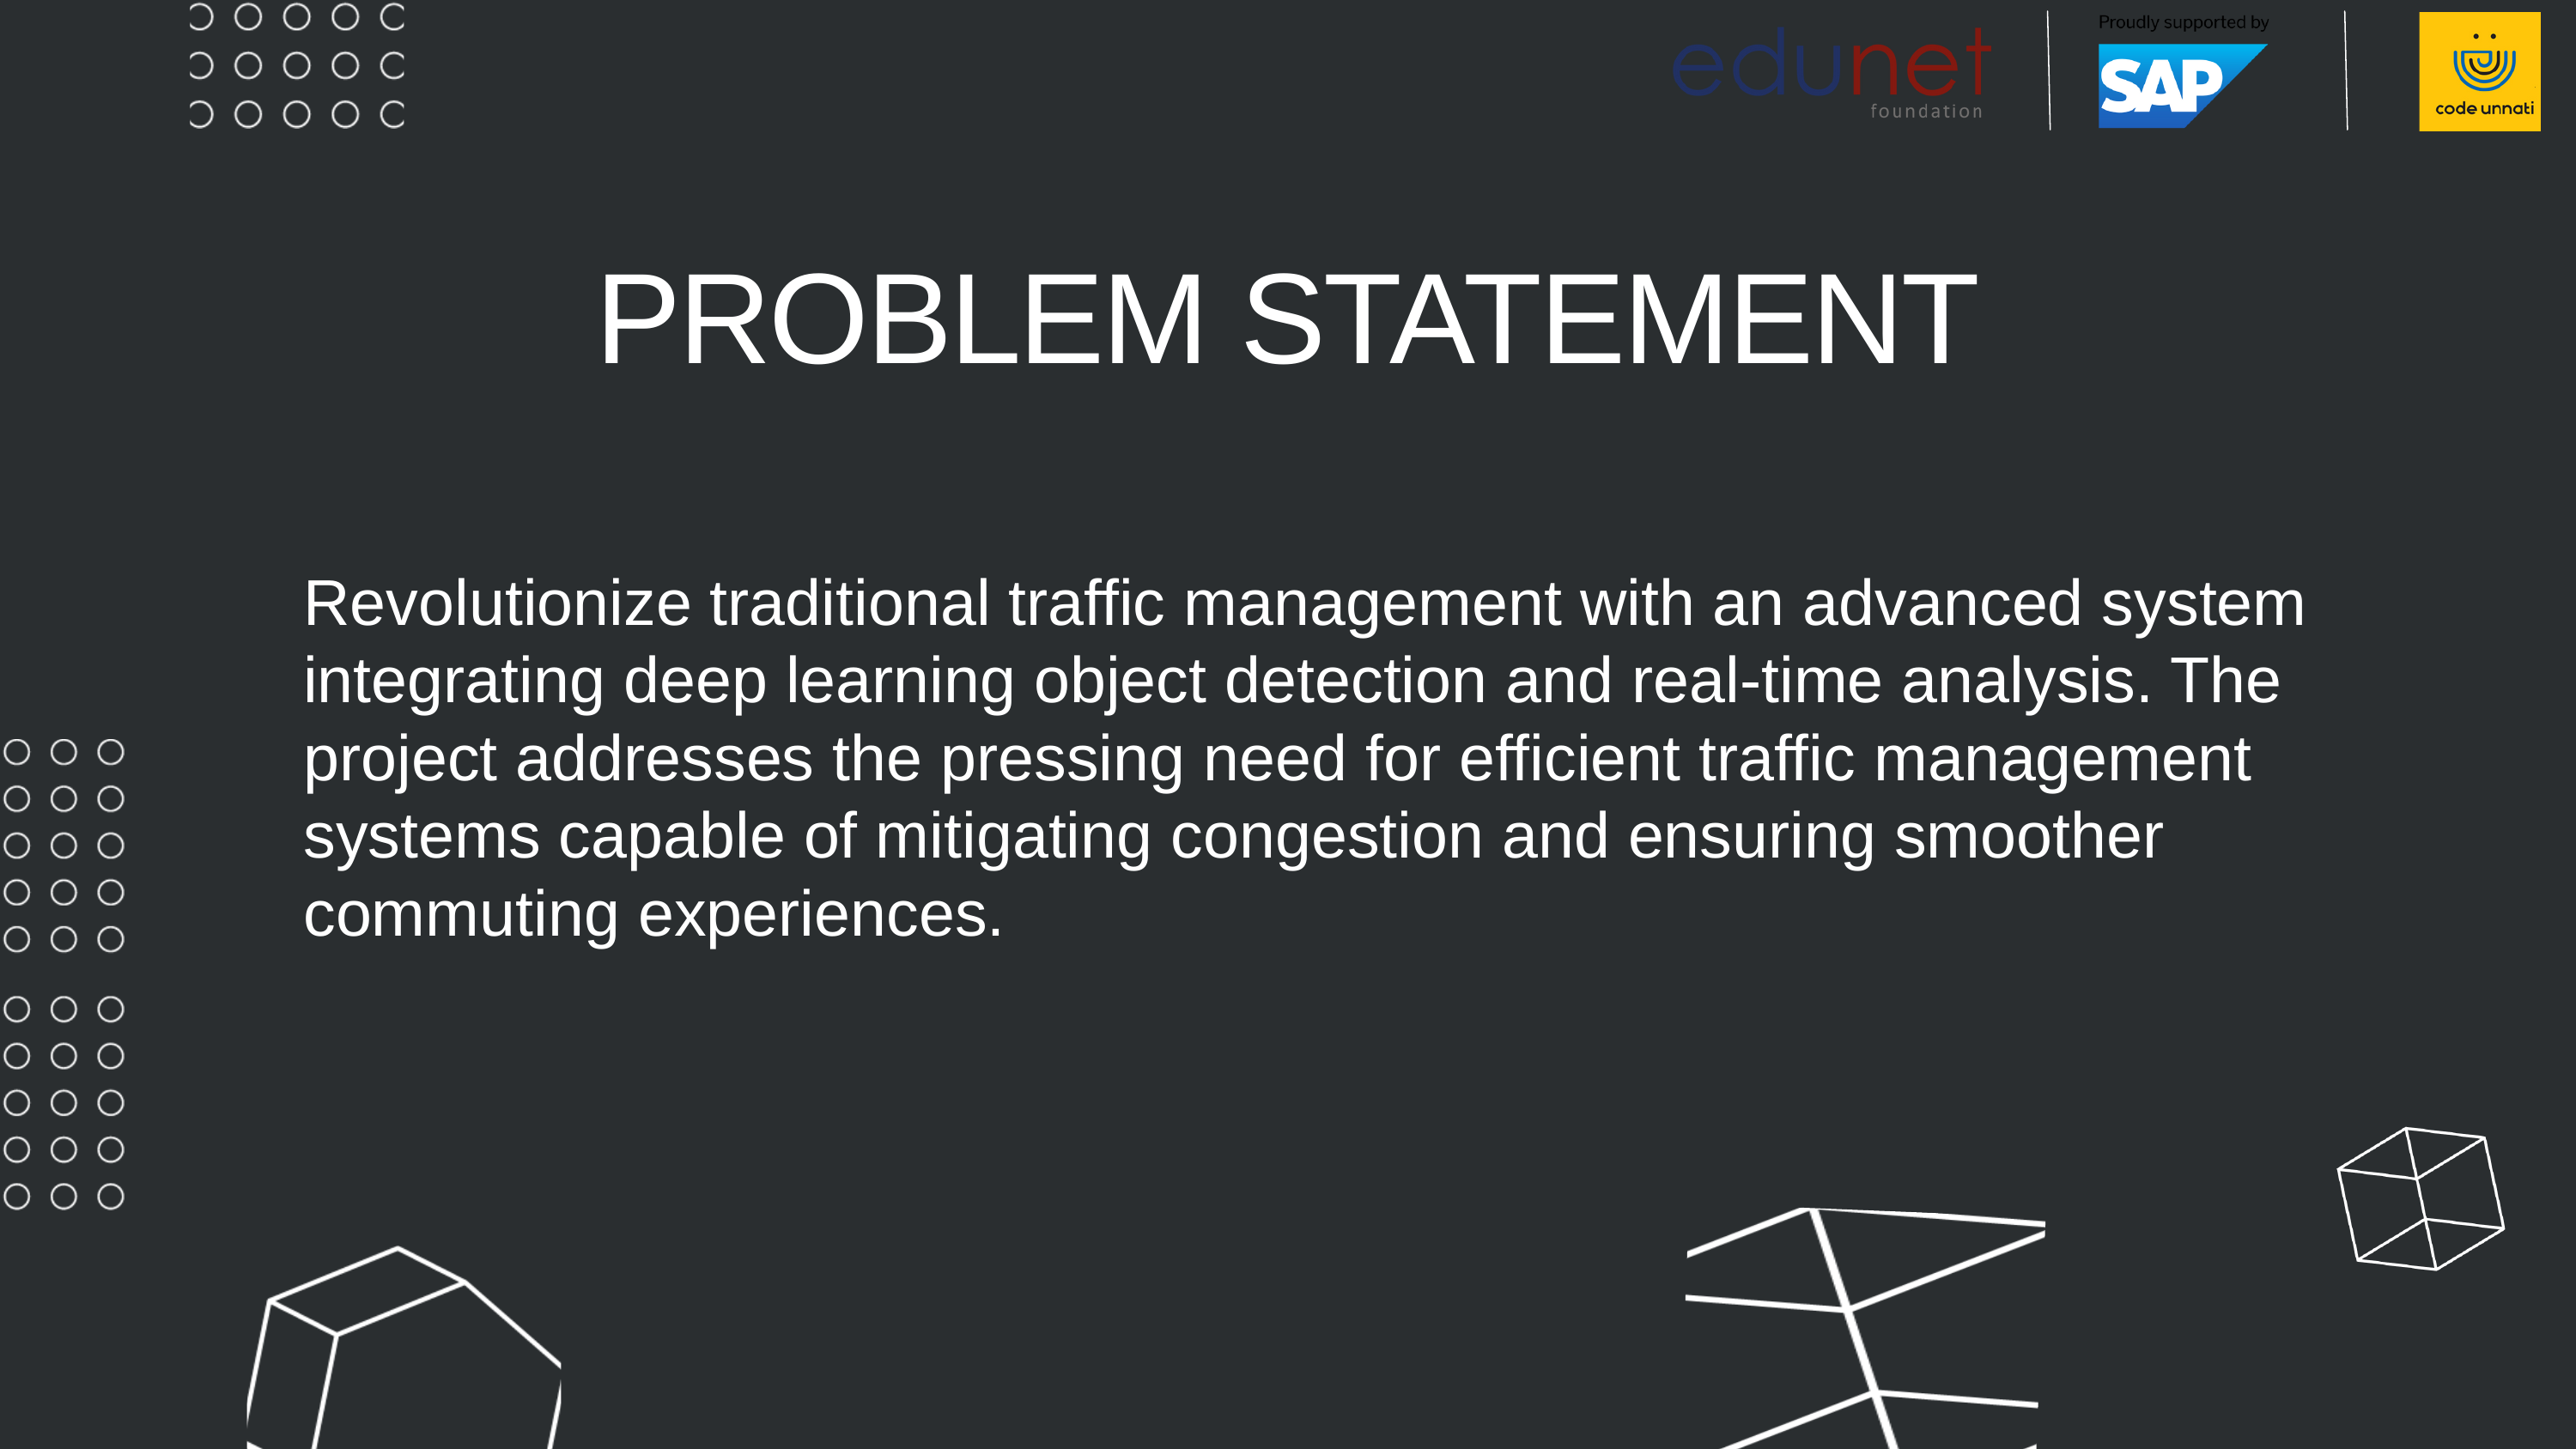

PROBLEM STATEMENT

Revolutionize traditional traffic management with an advanced system integrating deep learning object detection and real-time analysis. The project addresses the pressing need for efficient traffic management systems capable of mitigating congestion and ensuring smoother commuting experiences.